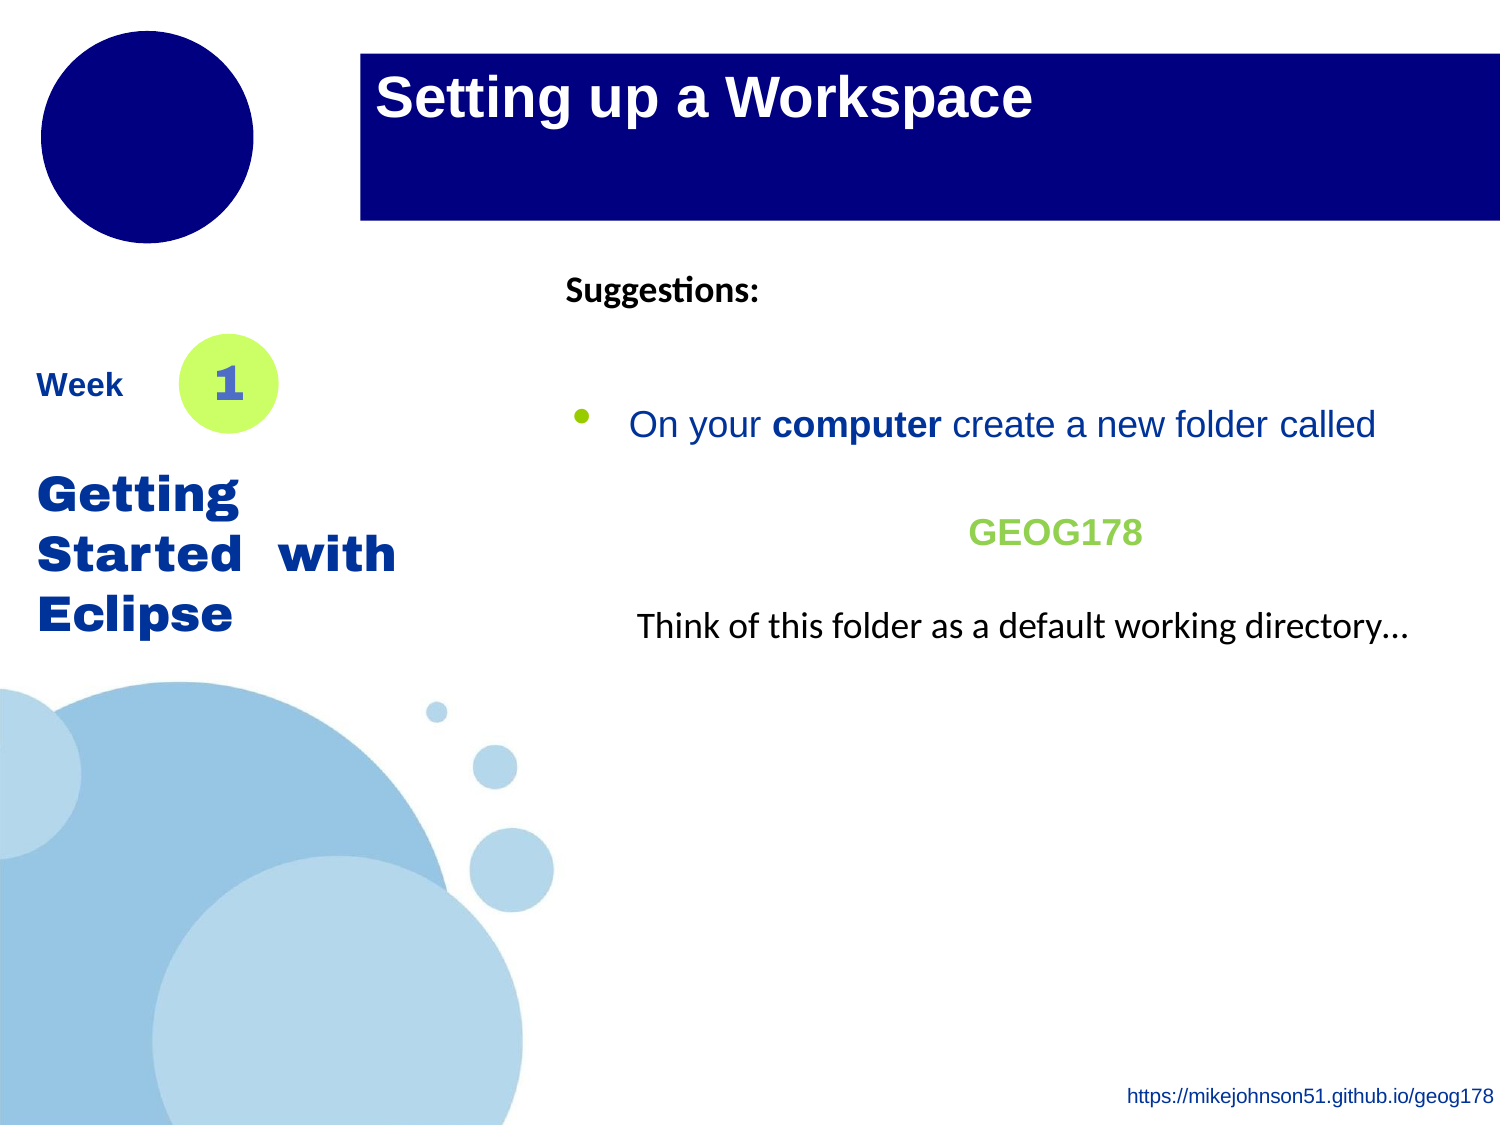

# Setting up a Workspace
Suggestions:

1
Week
On your computer create a new folder called
Getting Started  with Eclipse
GEOG178
Think of this folder as a default working directory…
https://mikejohnson51.github.io/geog178